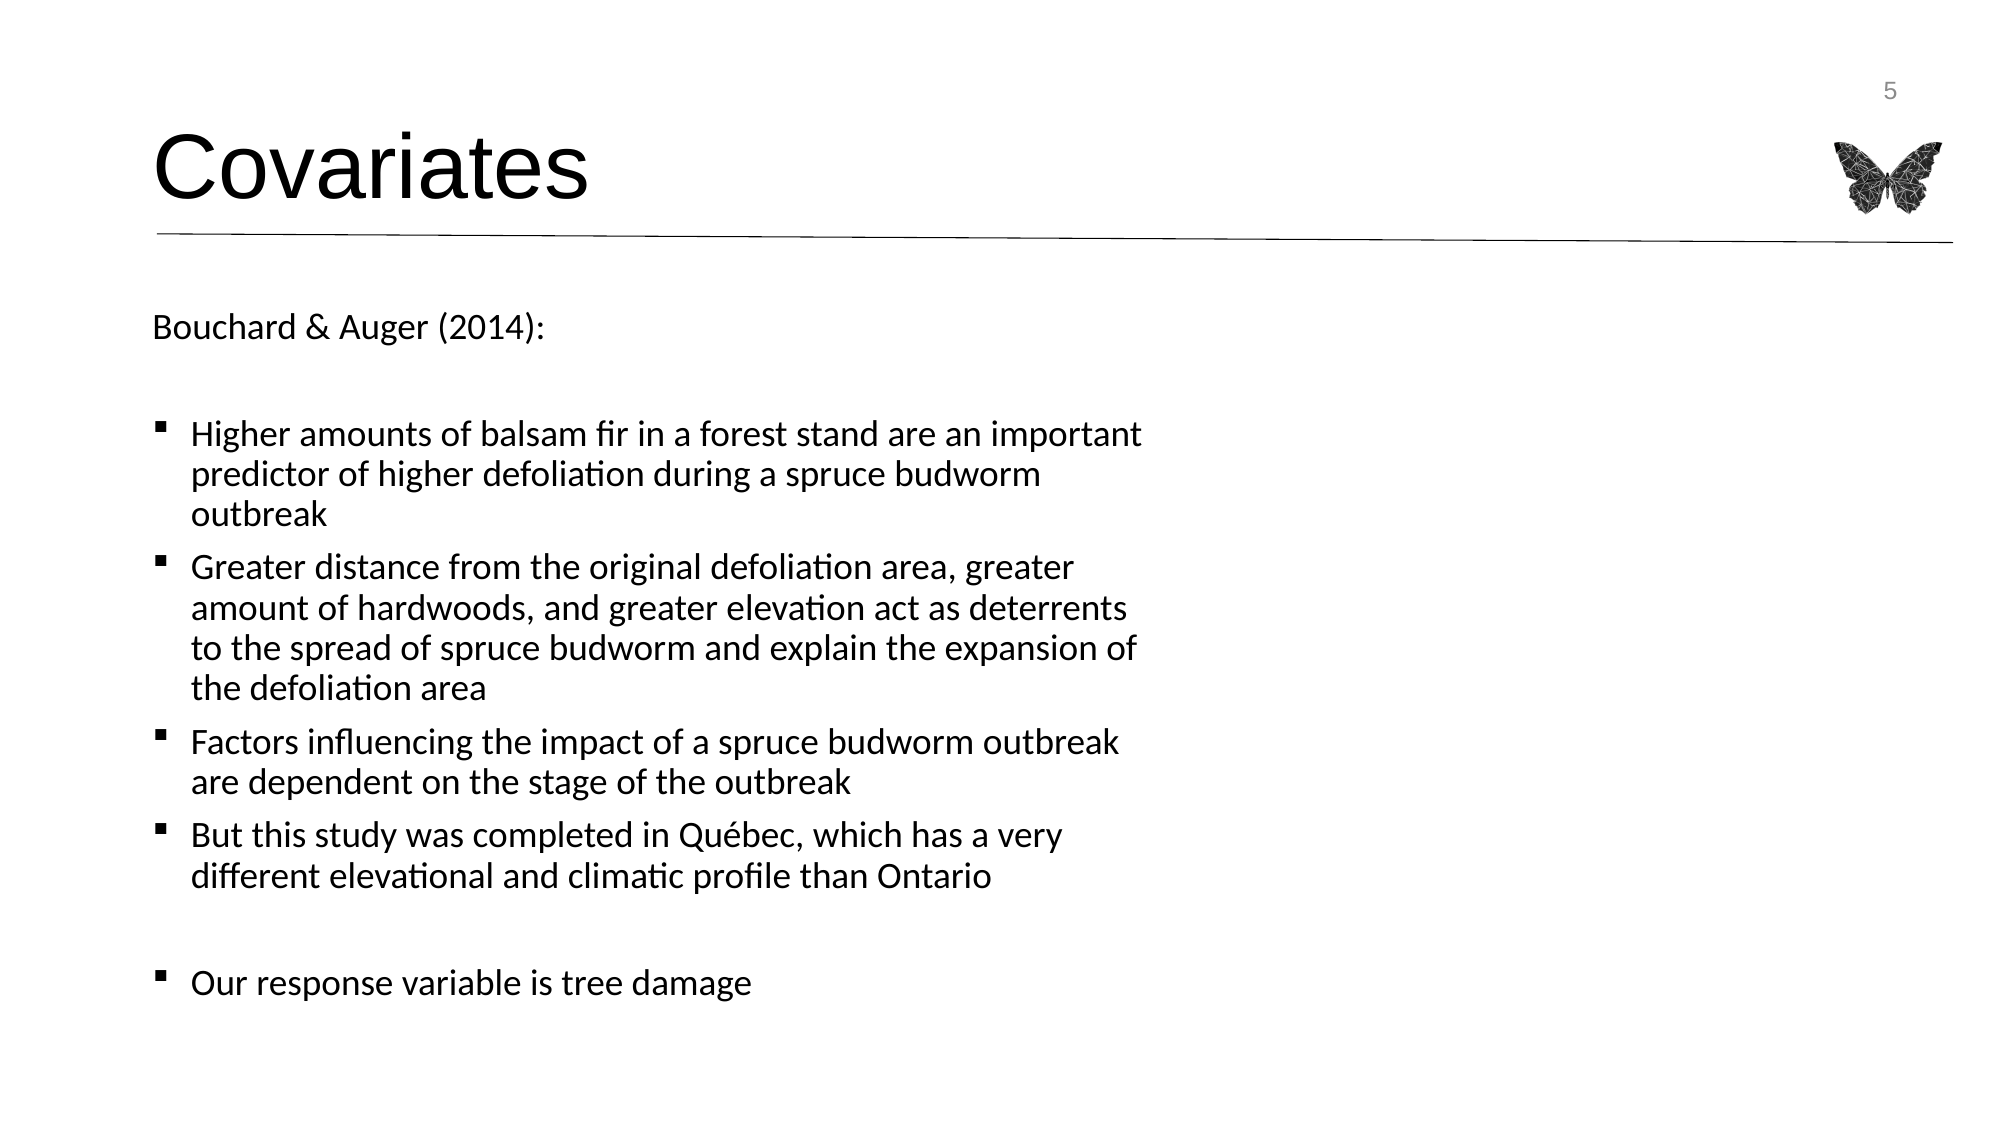

# Covariates
5
Bouchard & Auger (2014):

Higher amounts of balsam fir in a forest stand are an important predictor of higher defoliation during a spruce budworm outbreak
Greater distance from the original defoliation area, greater amount of hardwoods, and greater elevation act as deterrents to the spread of spruce budworm and explain the expansion of the defoliation area
Factors influencing the impact of a spruce budworm outbreak are dependent on the stage of the outbreak
But this study was completed in Québec, which has a very different elevational and climatic profile than Ontario

Our response variable is tree damage